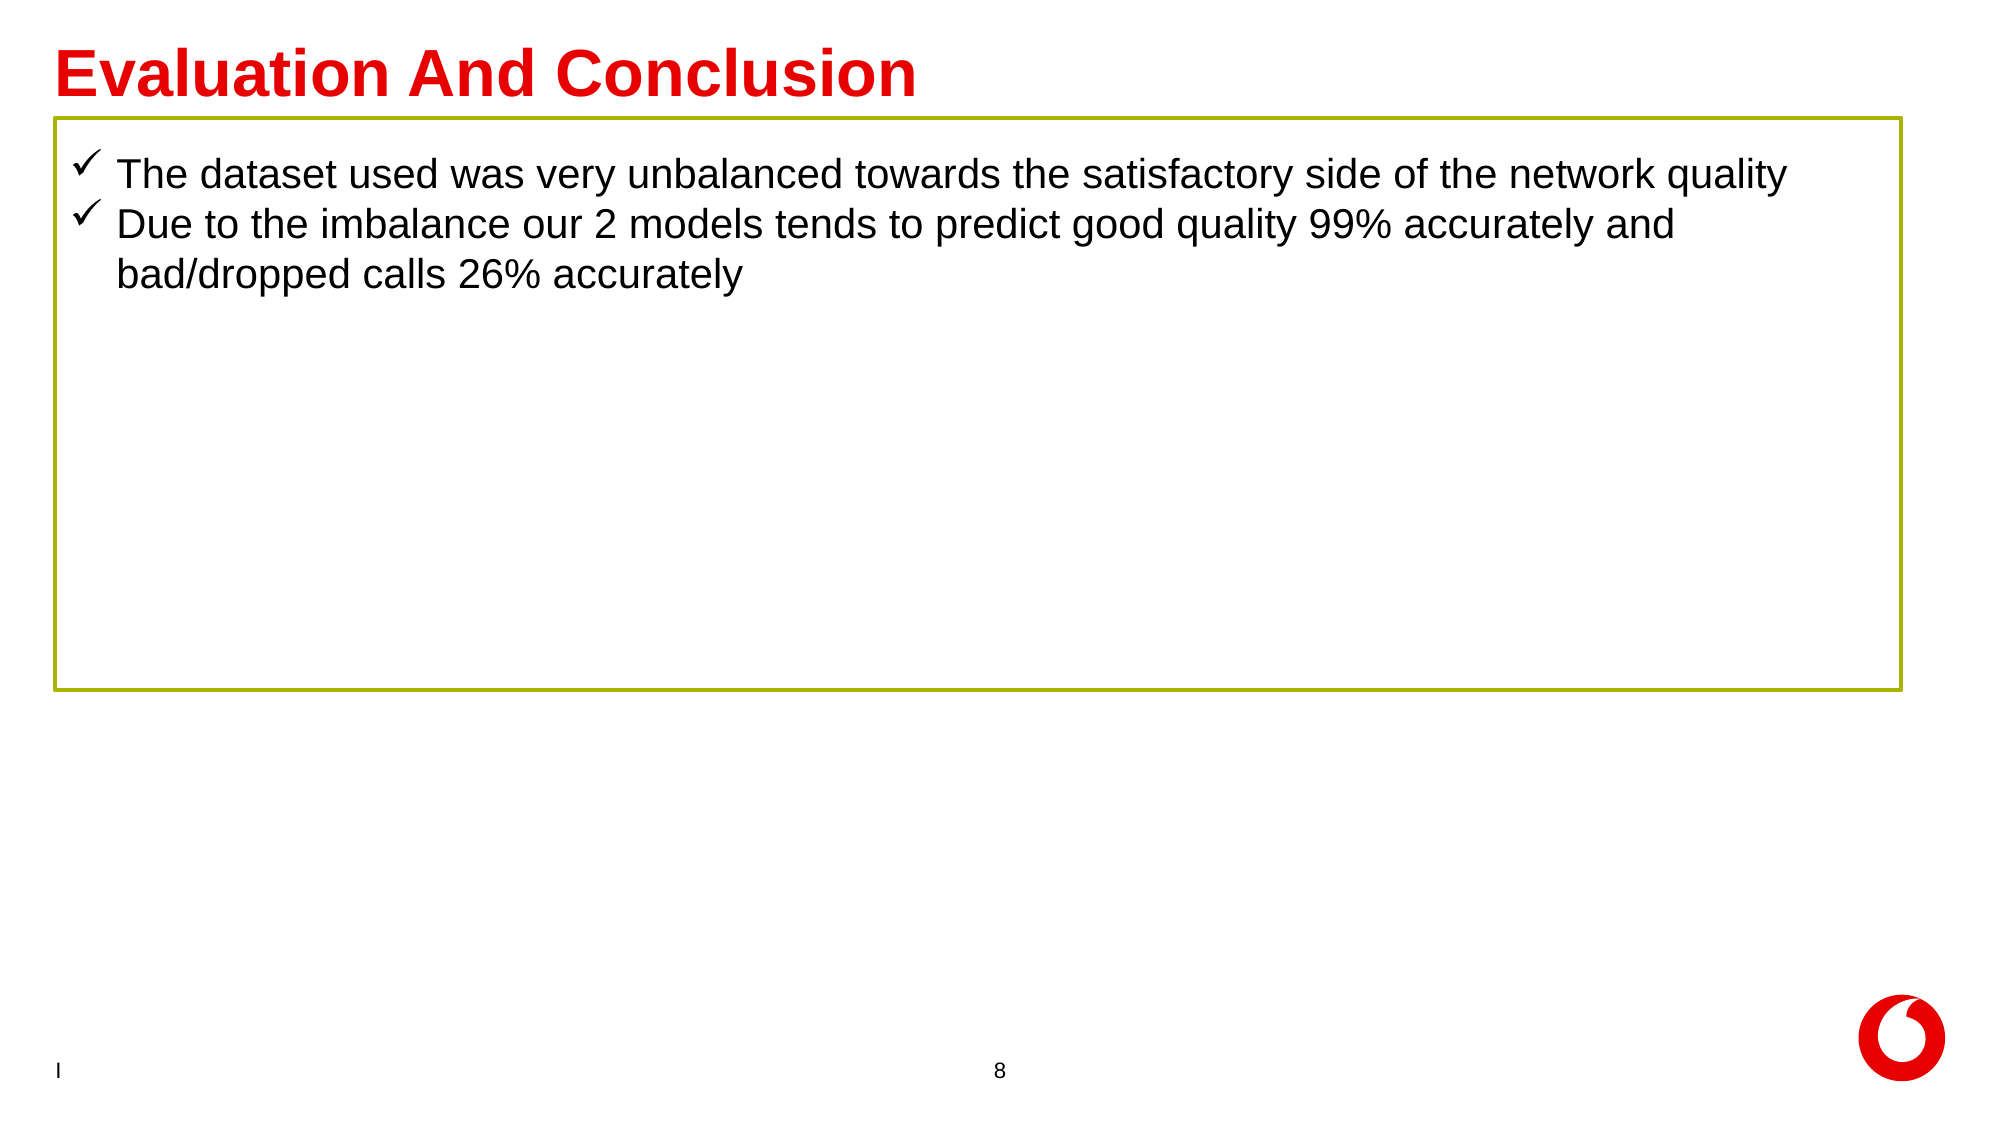

# Evaluation And Conclusion

The dataset used was very unbalanced towards the satisfactory side of the network quality
Due to the imbalance our 2 models tends to predict good quality 99% accurately and bad/dropped calls 26% accurately

I

8